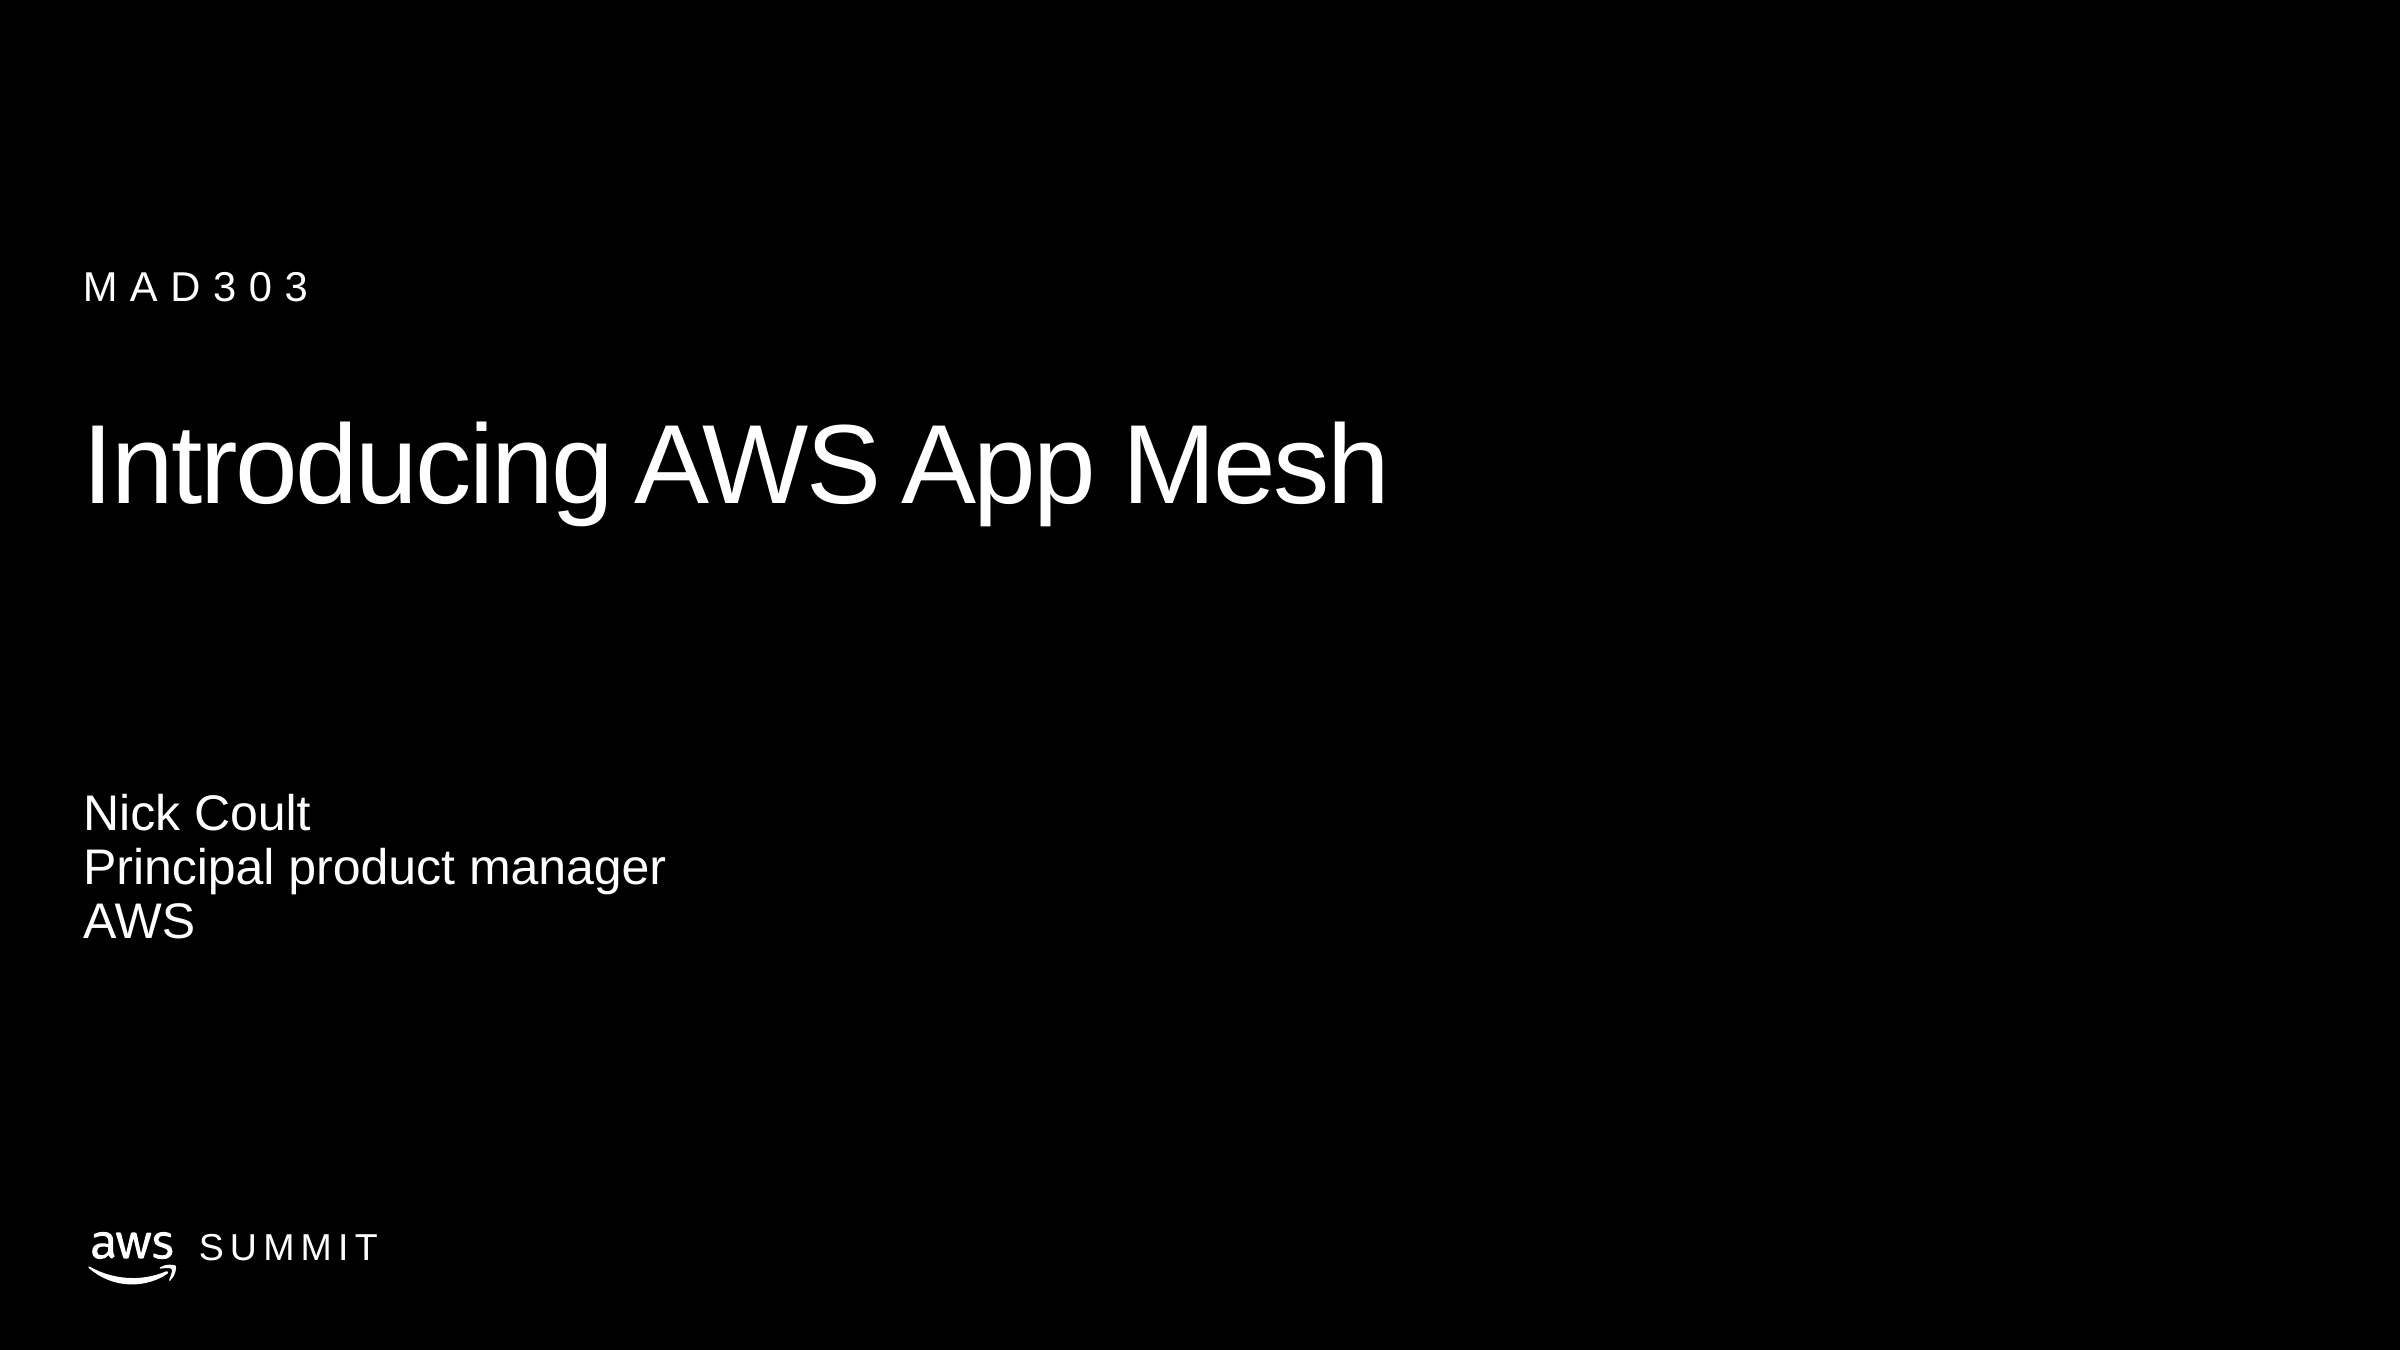

MAD303
# Introducing AWS App Mesh
Nick Coult
Principal product manager
AWS